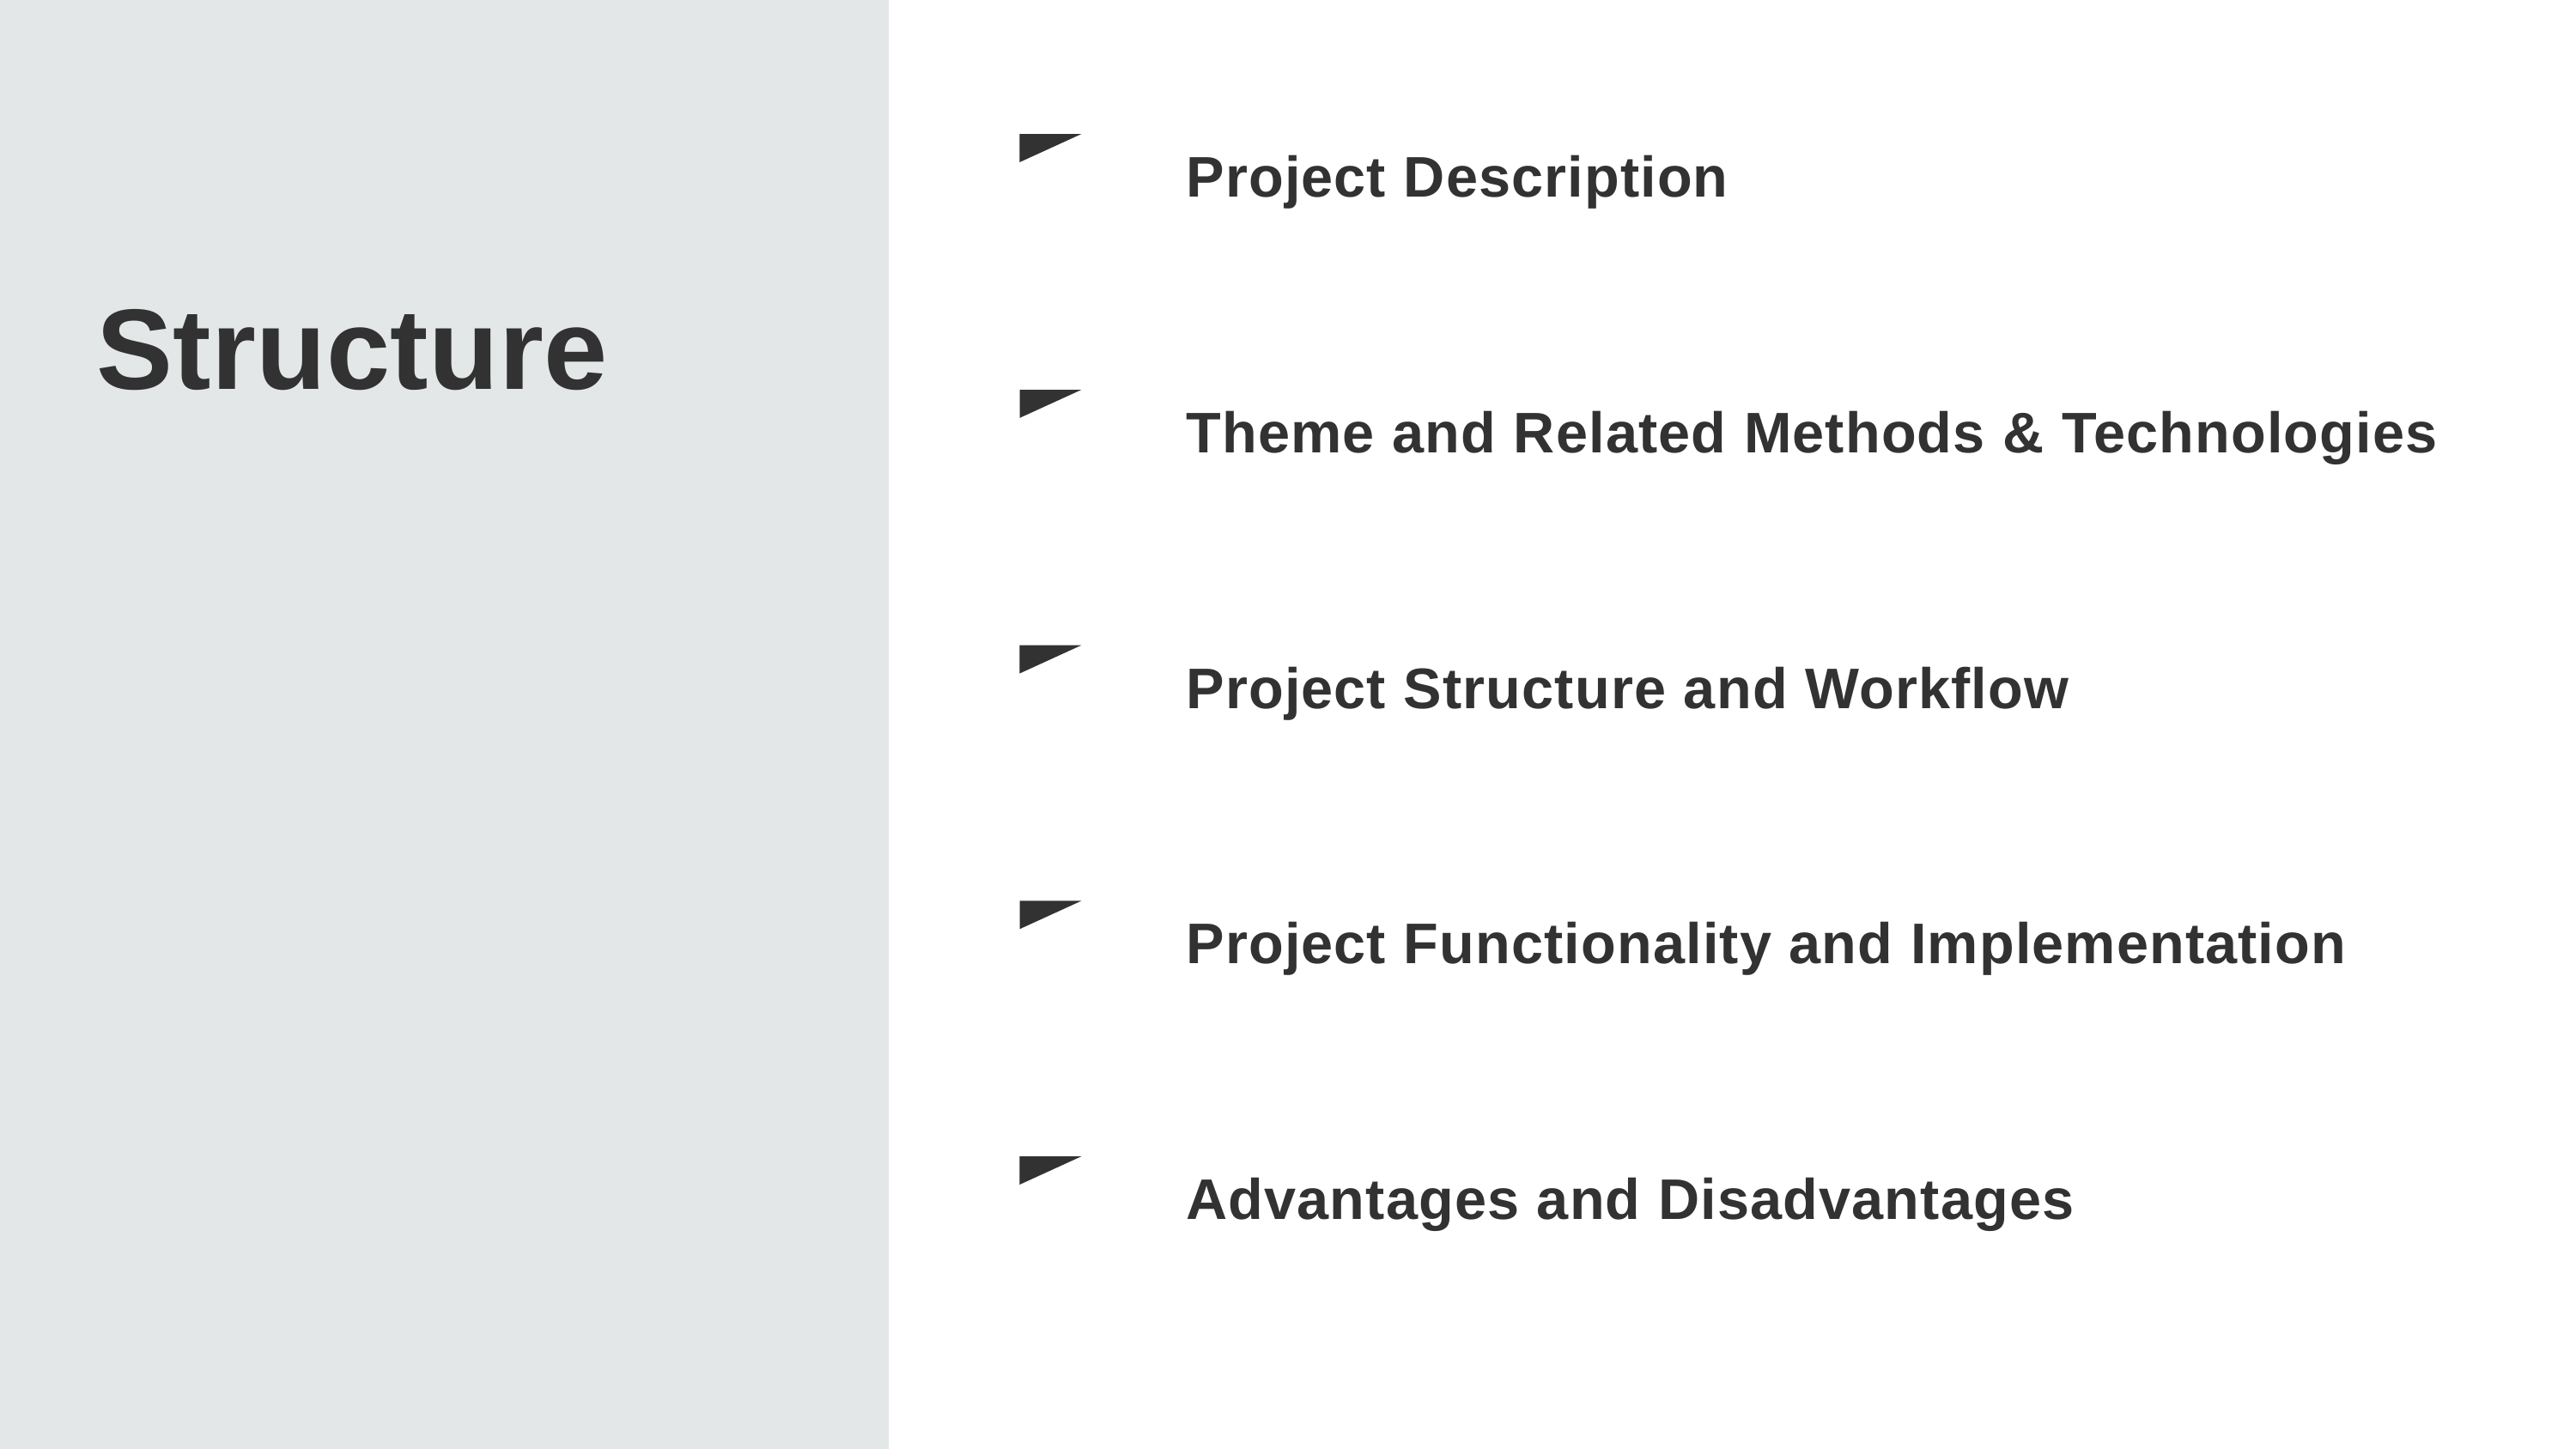

Project Description

Theme and Related Methods & Technologies

Project Structure and Workflow

Project Functionality and Implementation

Advantages and Disadvantages

Structure